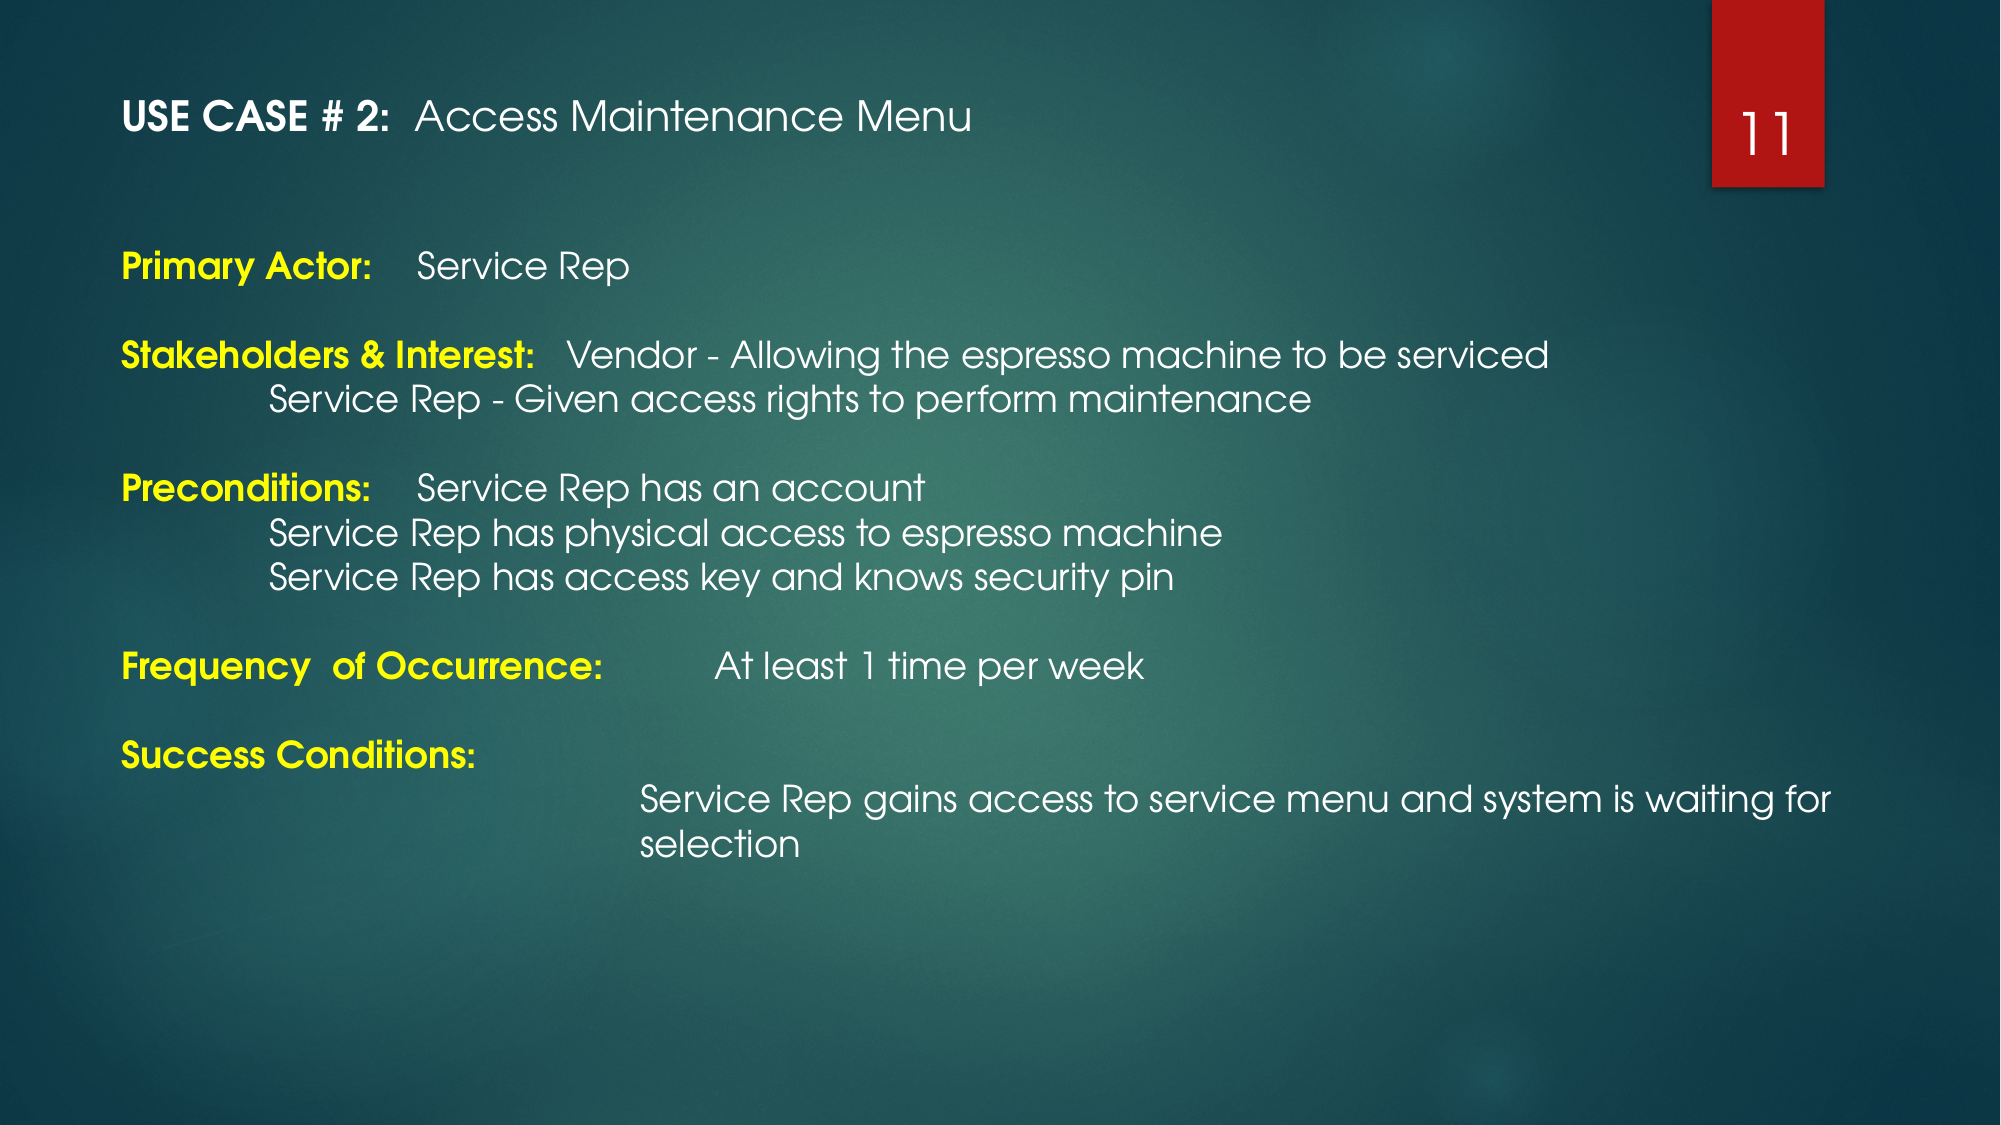

11
# USE CASE # 2:  Access Maintenance Menu
Primary Actor:				Service Rep

Stakeholders & Interest:		Vendor - Allowing the espresso machine to be serviced
							Service Rep - Given access rights to perform maintenance

Preconditions:				Service Rep has an account
							Service Rep has physical access to espresso machine
							Service Rep has access key and knows security pin

Frequency  of Occurrence:	At least 1 time per week

Success Conditions:
Service Rep gains access to service menu and system is waiting for selection